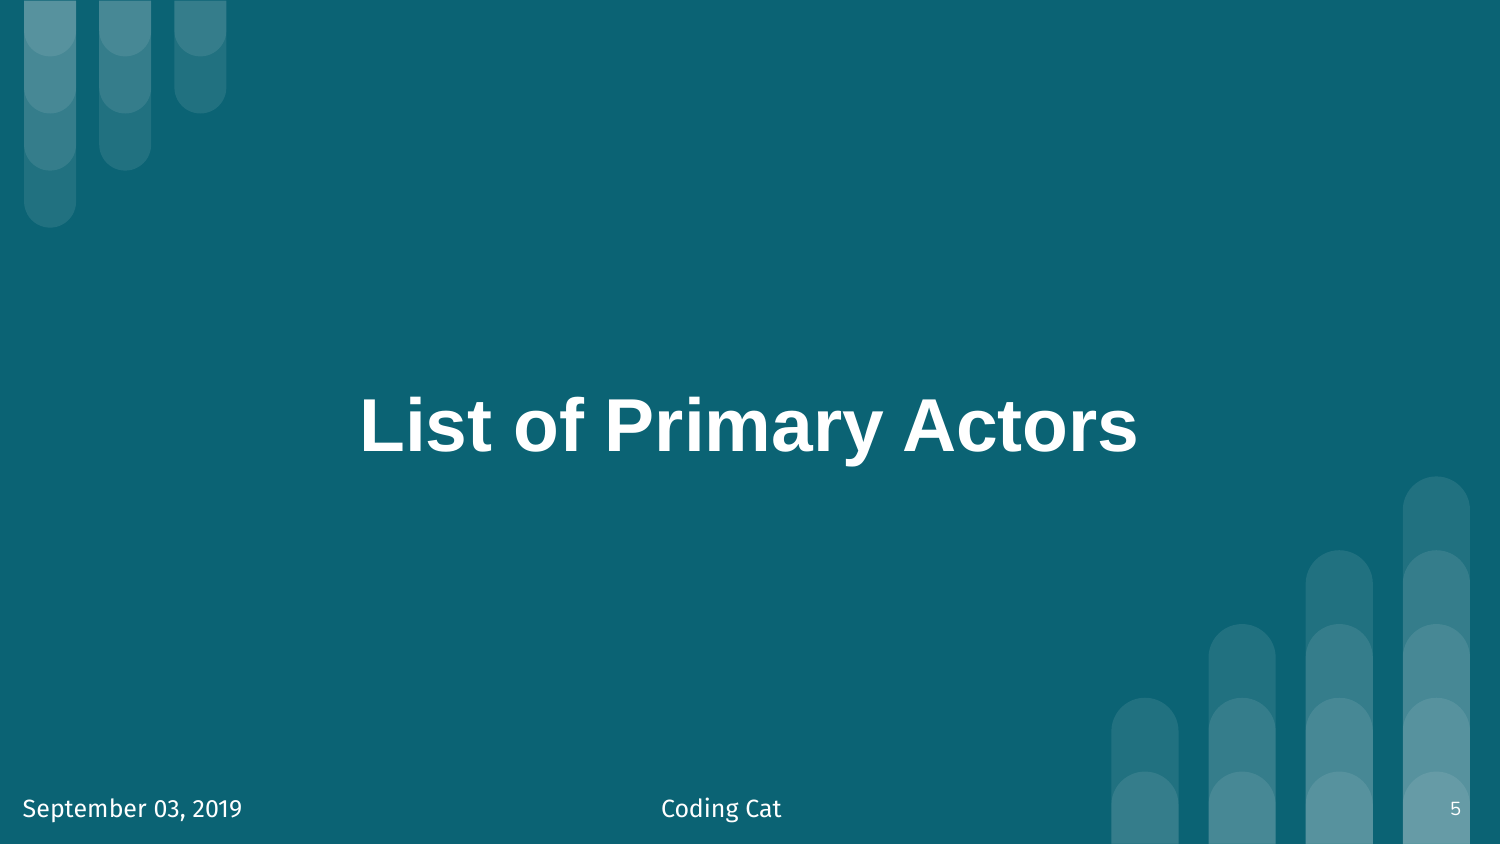

# List of Primary Actors
September 03, 2019
Coding Cat
5